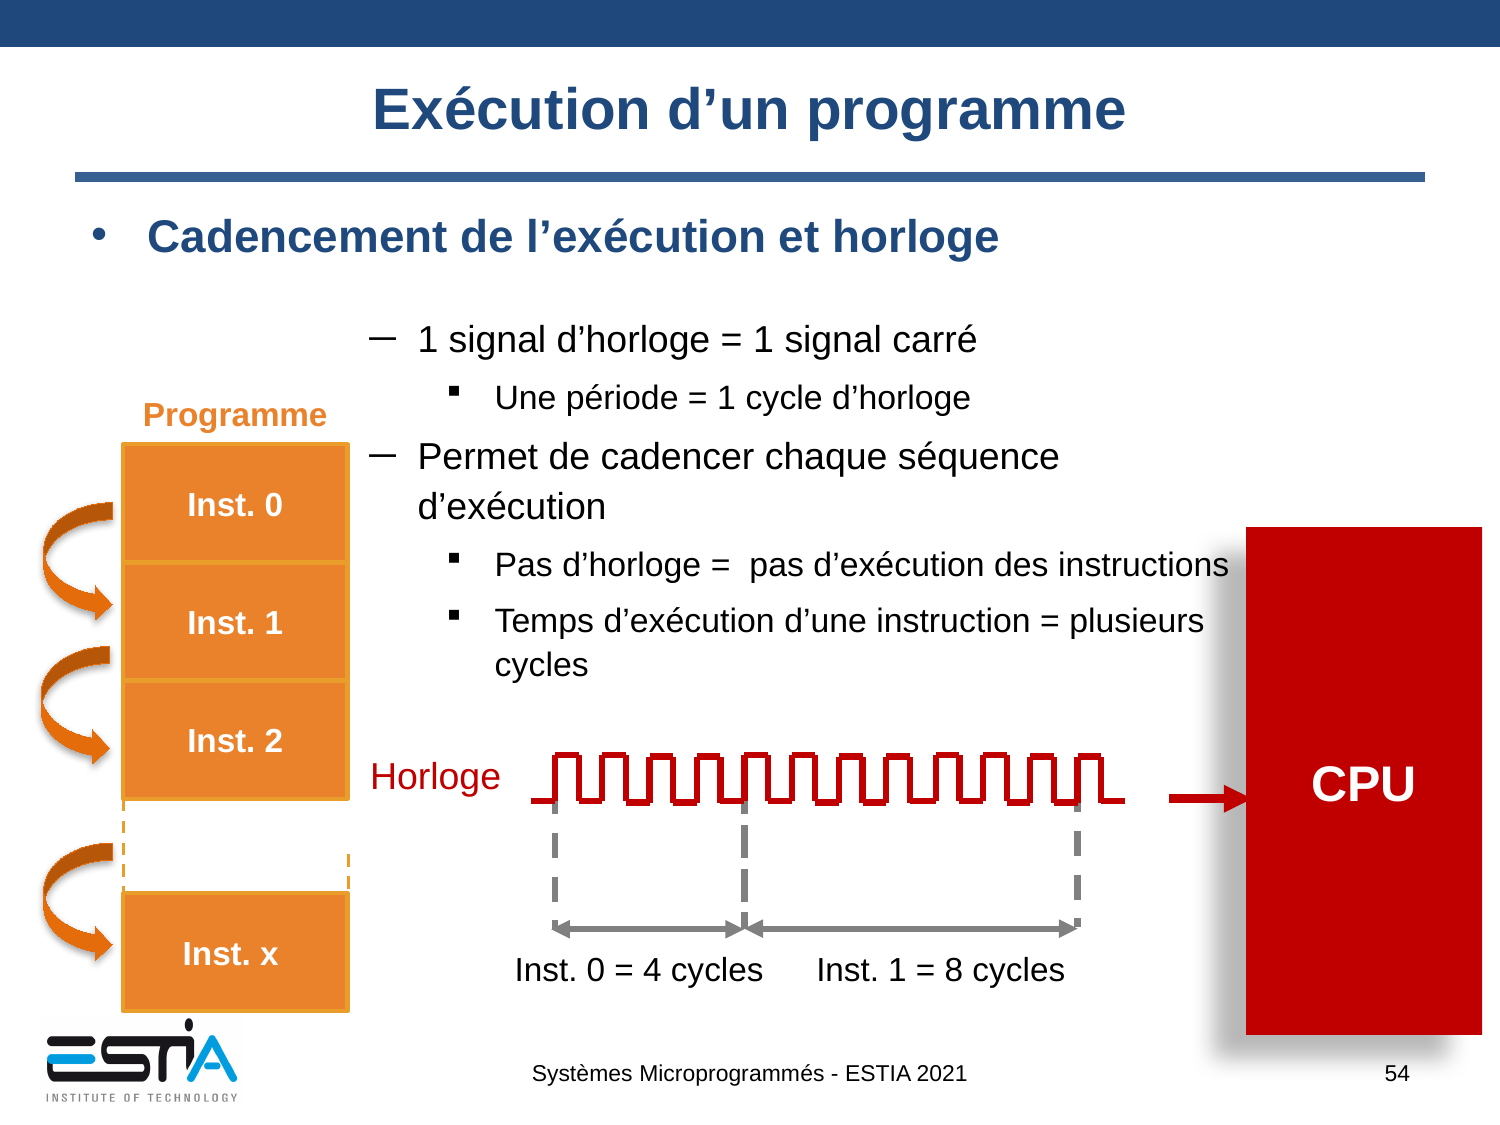

# Exécution d’un programme
Cadencement de l’exécution et horloge
1 signal d’horloge = 1 signal carré
Une période = 1 cycle d’horloge
Permet de cadencer chaque séquence d’exécution
Pas d’horloge =  pas d’exécution des instructions
Temps d’exécution d’une instruction = plusieurs cycles
Programme
Inst. 0

CPU
Inst. 1

Inst. 2
Horloge

Inst. x
Inst. 0 = 4 cycles
Inst. 1 = 8 cycles
Systèmes Microprogrammés - ESTIA 2021
54